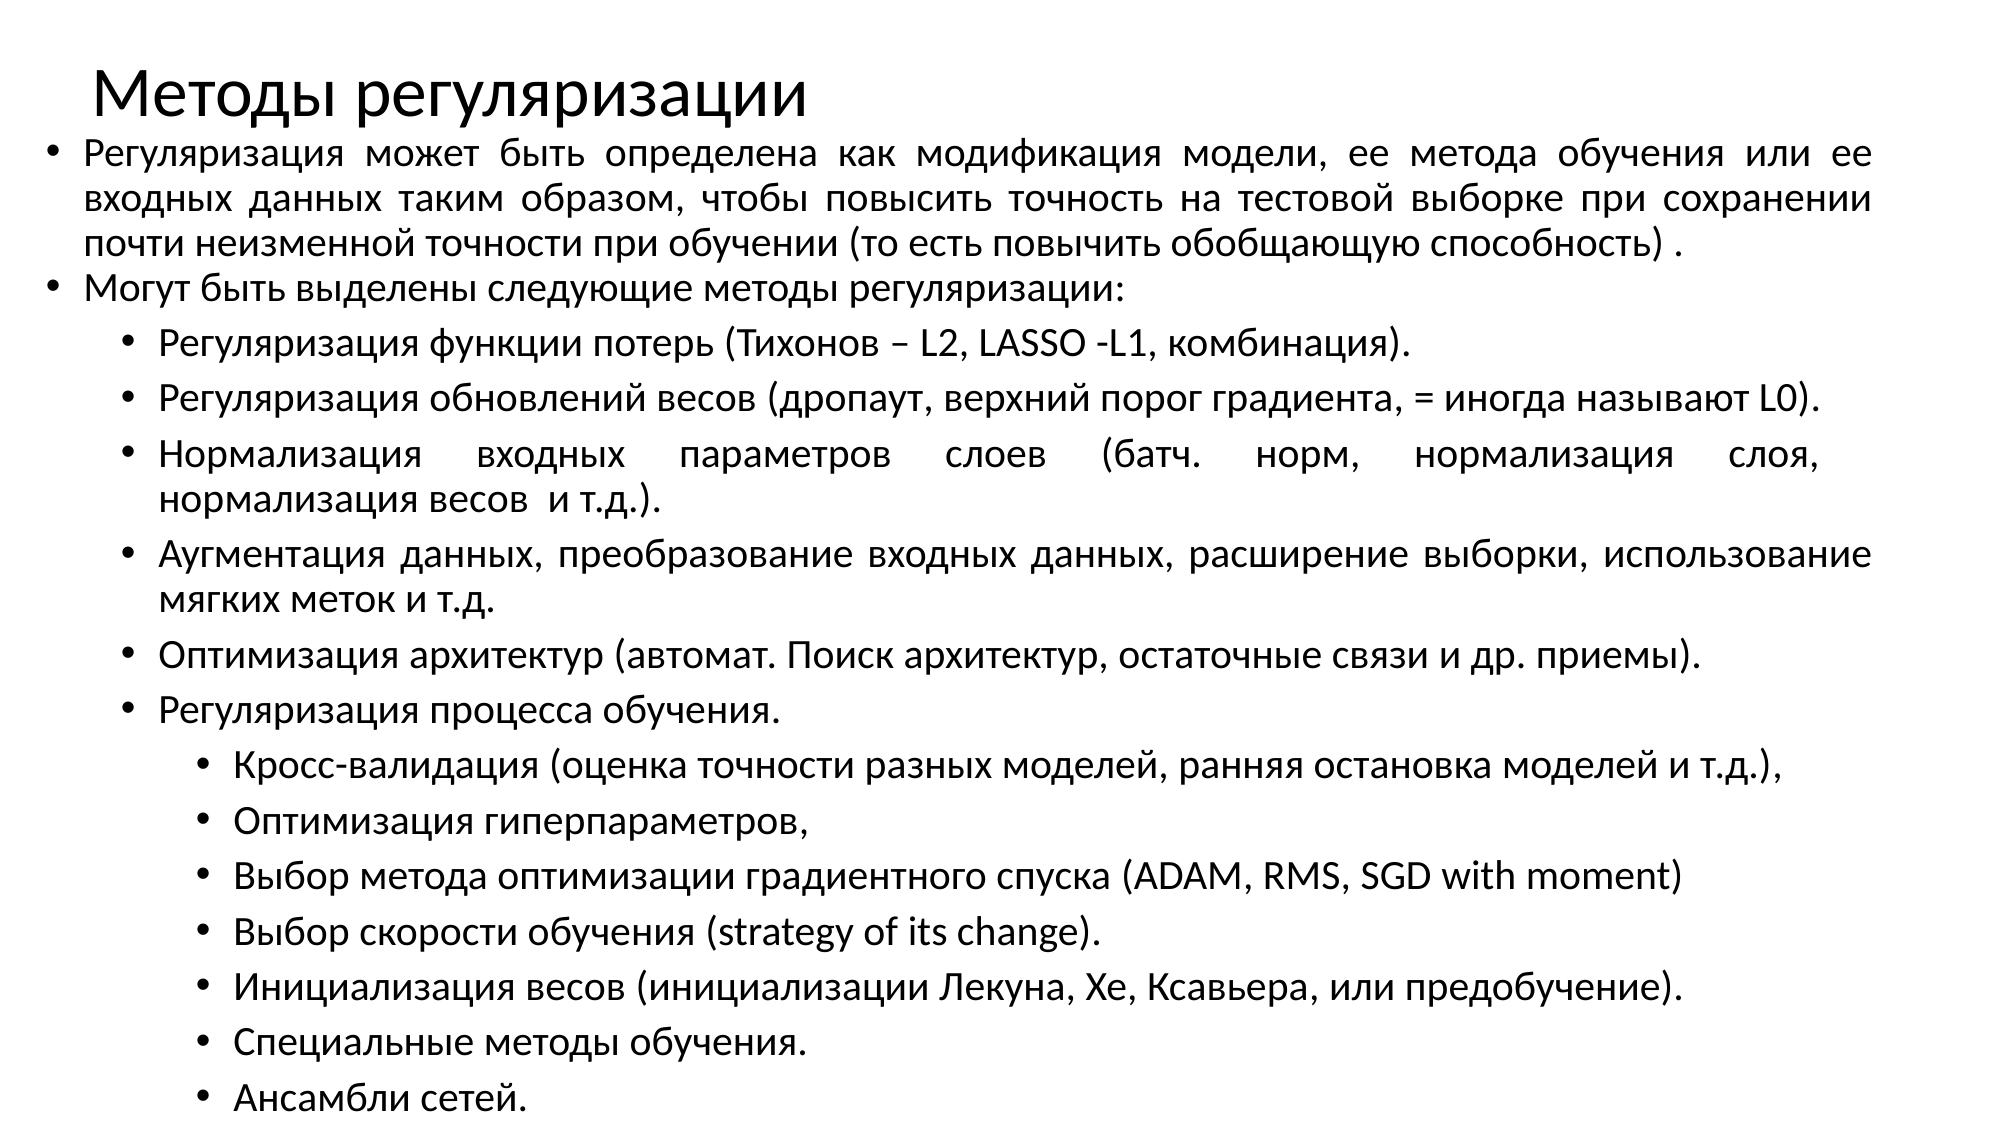

# Методы регуляризации
Регуляризация может быть определена как модификация модели, ее метода обучения или ее входных данных таким образом, чтобы повысить точность на тестовой выборке при сохранении почти неизменной точности при обучении (то есть повычить обобщающую способность) .
Могут быть выделены следующие методы регуляризации:
Регуляризация функции потерь (Тихонов – L2, LASSO -L1, комбинация).
Регуляризация обновлений весов (дропаут, верхний порог градиента, = иногда называют L0).
Нормализация входных параметров слоев (батч. норм, нормализация слоя,
нормализация весов  и т.д.).
Аугментация данных, преобразование входных данных, расширение выборки, использование мягких меток и т.д.
Оптимизация архитектур (автомат. Поиск архитектур, остаточные связи и др. приемы).
Регуляризация процесса обучения.
Кросс-валидация (оценка точности разных моделей, ранняя остановка моделей и т.д.),
Оптимизация гиперпараметров,
Выбор метода оптимизации градиентного спуска (ADAM, RMS, SGD with moment)
Выбор скорости обучения (strategy of its change).
Инициализация весов (инициализации Лекуна, Хе, Ксавьера, или предобучение).
Специальные методы обучения.
Ансамбли сетей.